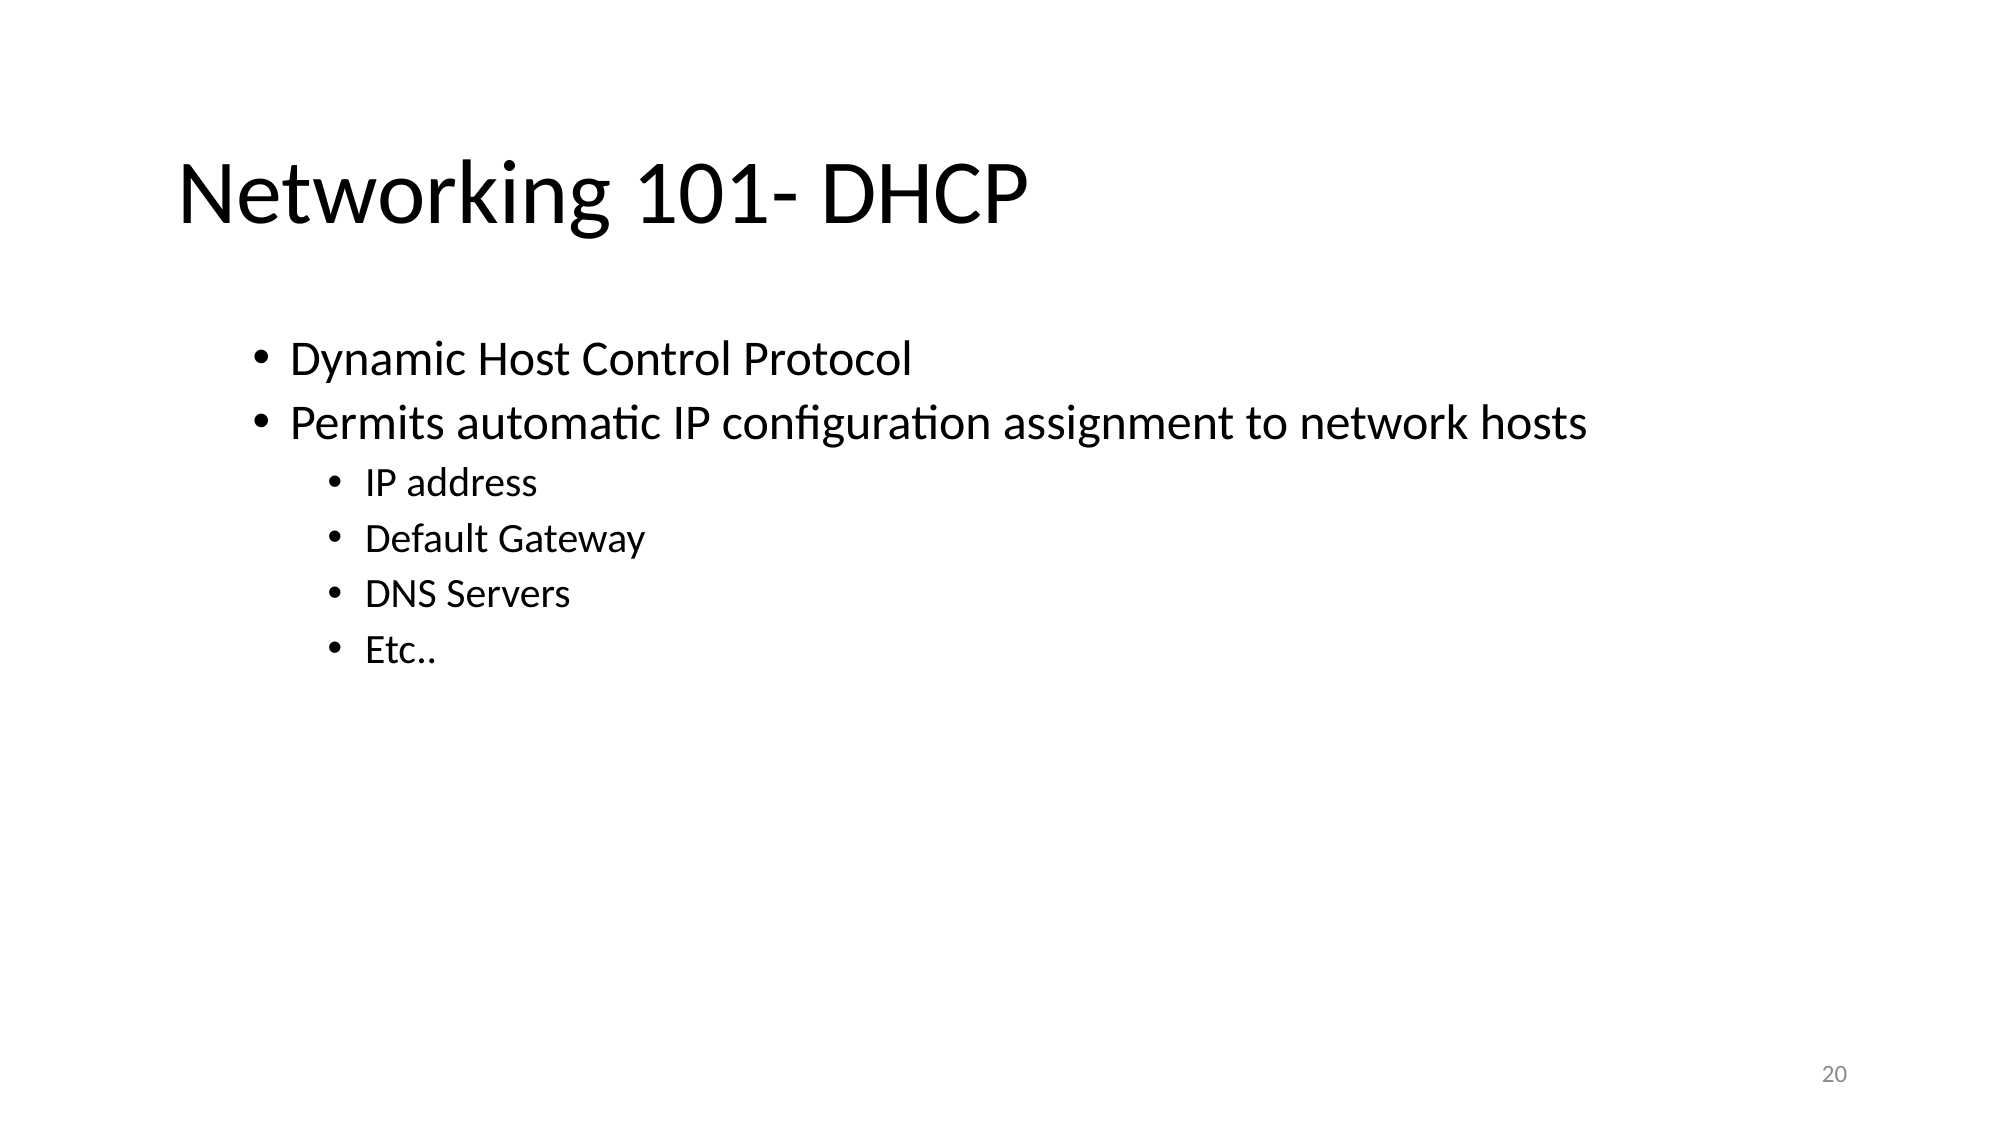

Networking 101- DHCP

Dynamic Host Control Protocol
Permits automatic IP configuration assignment to network hosts
IP address
Default Gateway
DNS Servers
Etc..

20